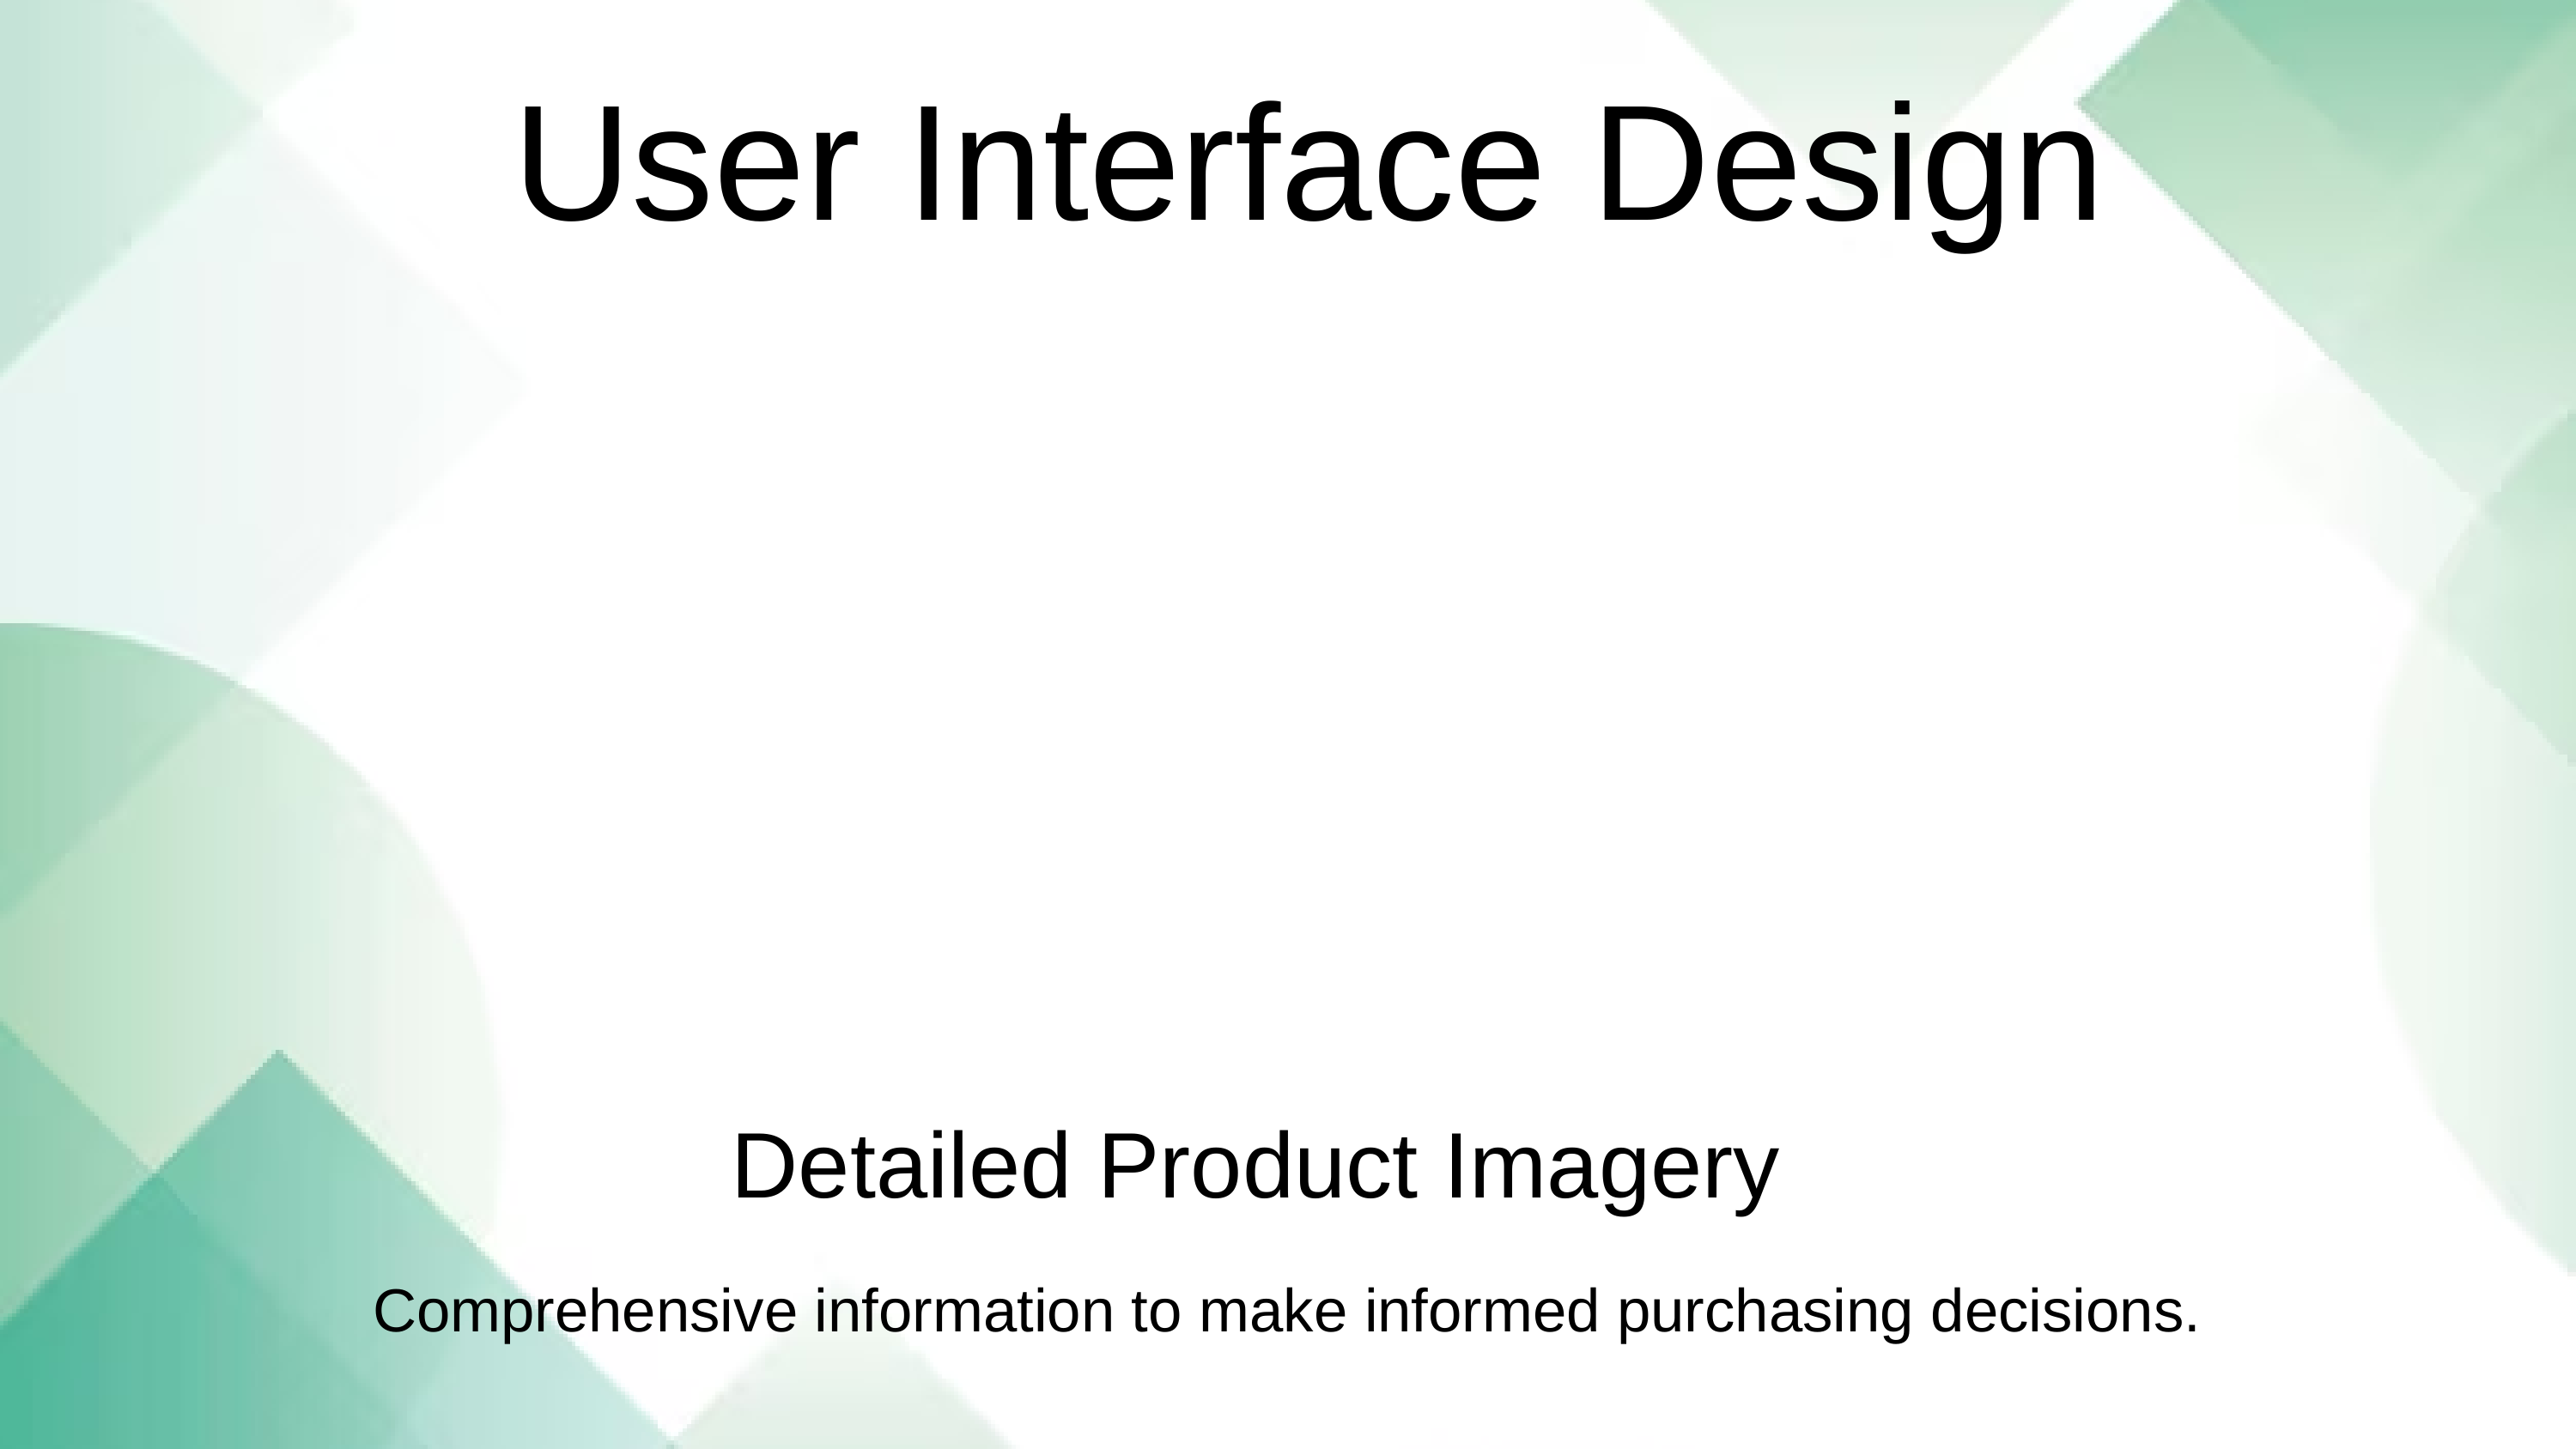

User Interface Design
Detailed Product Imagery

Comprehensive information to make informed purchasing decisions.